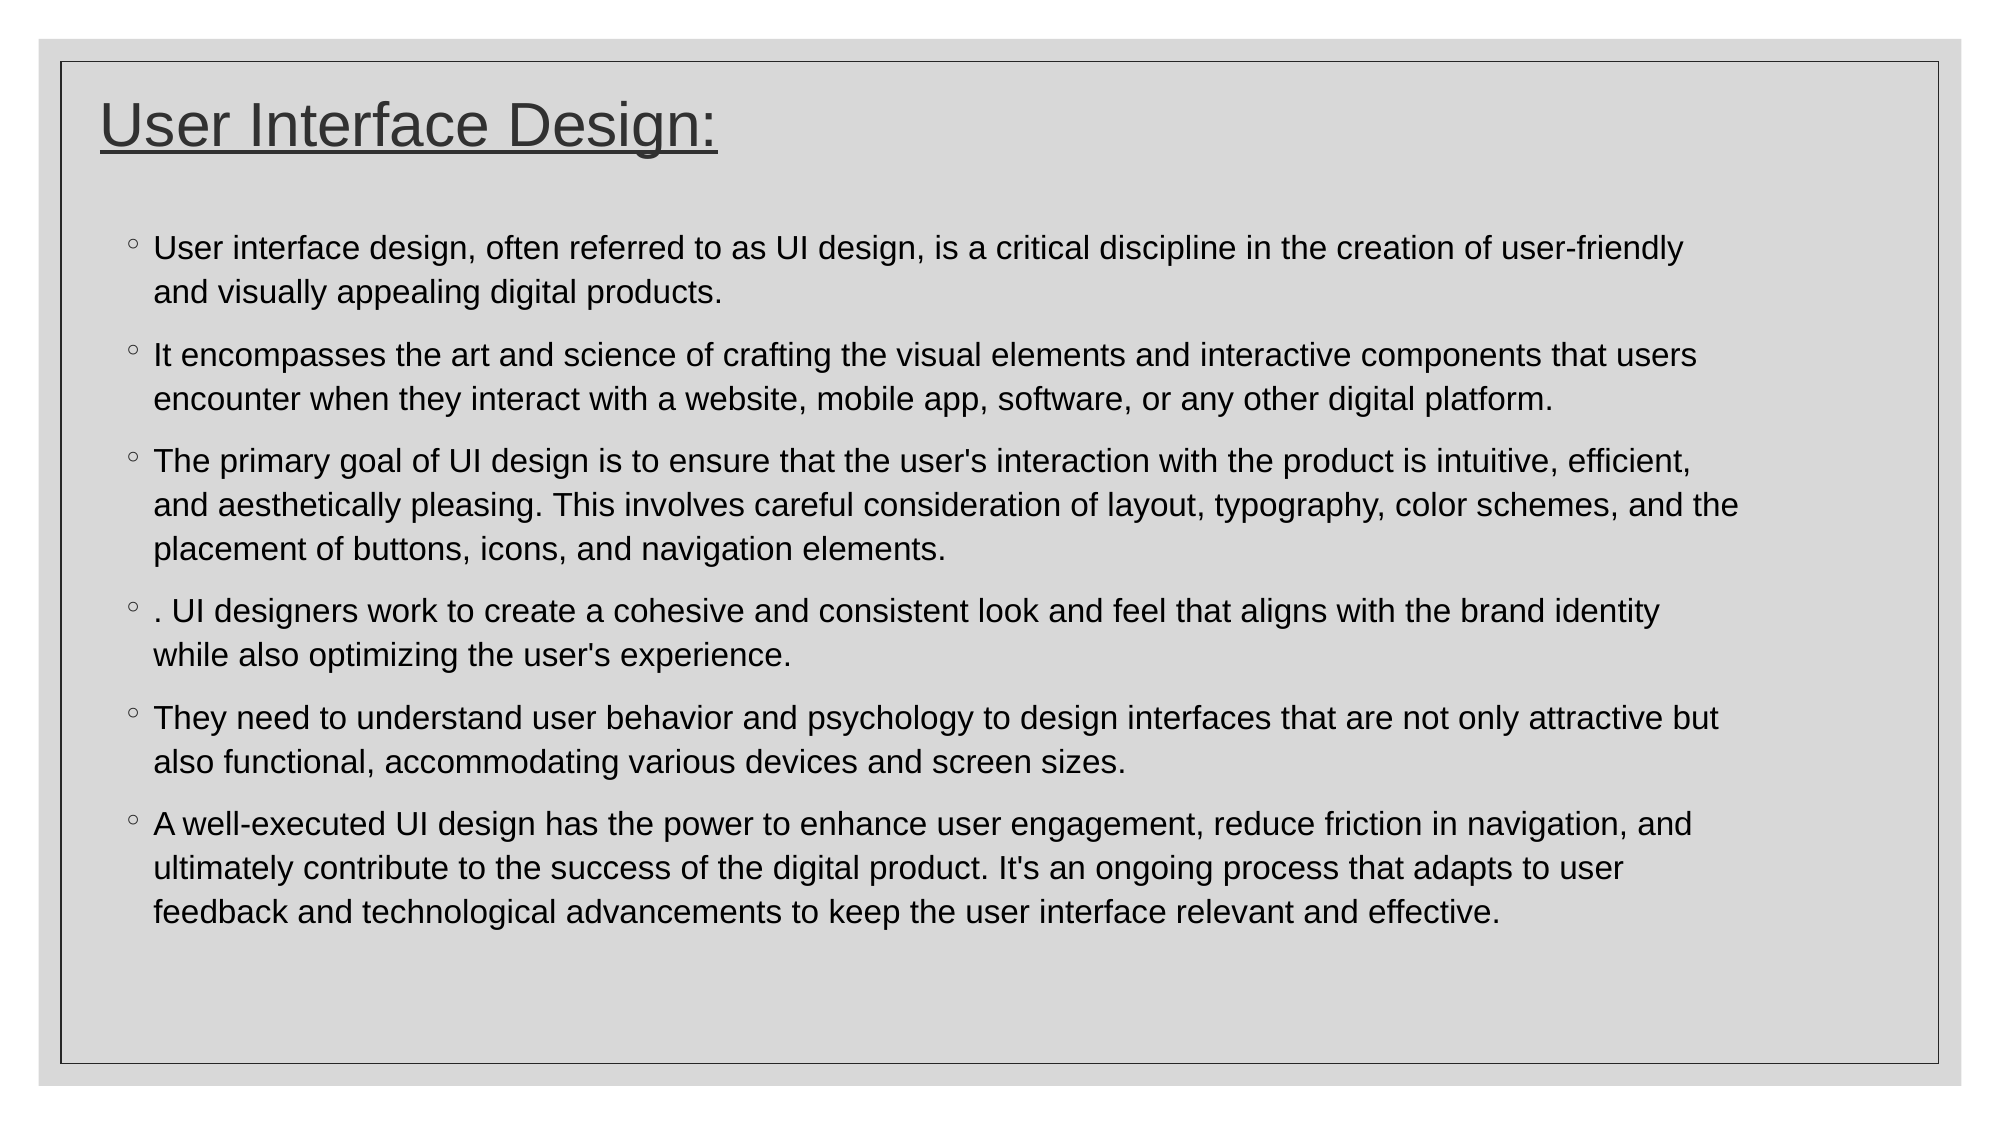

# User Interface Design:
User interface design, often referred to as UI design, is a critical discipline in the creation of user-friendly and visually appealing digital products.
It encompasses the art and science of crafting the visual elements and interactive components that users encounter when they interact with a website, mobile app, software, or any other digital platform.
The primary goal of UI design is to ensure that the user's interaction with the product is intuitive, efficient, and aesthetically pleasing. This involves careful consideration of layout, typography, color schemes, and the placement of buttons, icons, and navigation elements.
. UI designers work to create a cohesive and consistent look and feel that aligns with the brand identity while also optimizing the user's experience.
They need to understand user behavior and psychology to design interfaces that are not only attractive but also functional, accommodating various devices and screen sizes.
A well-executed UI design has the power to enhance user engagement, reduce friction in navigation, and ultimately contribute to the success of the digital product. It's an ongoing process that adapts to user feedback and technological advancements to keep the user interface relevant and effective.